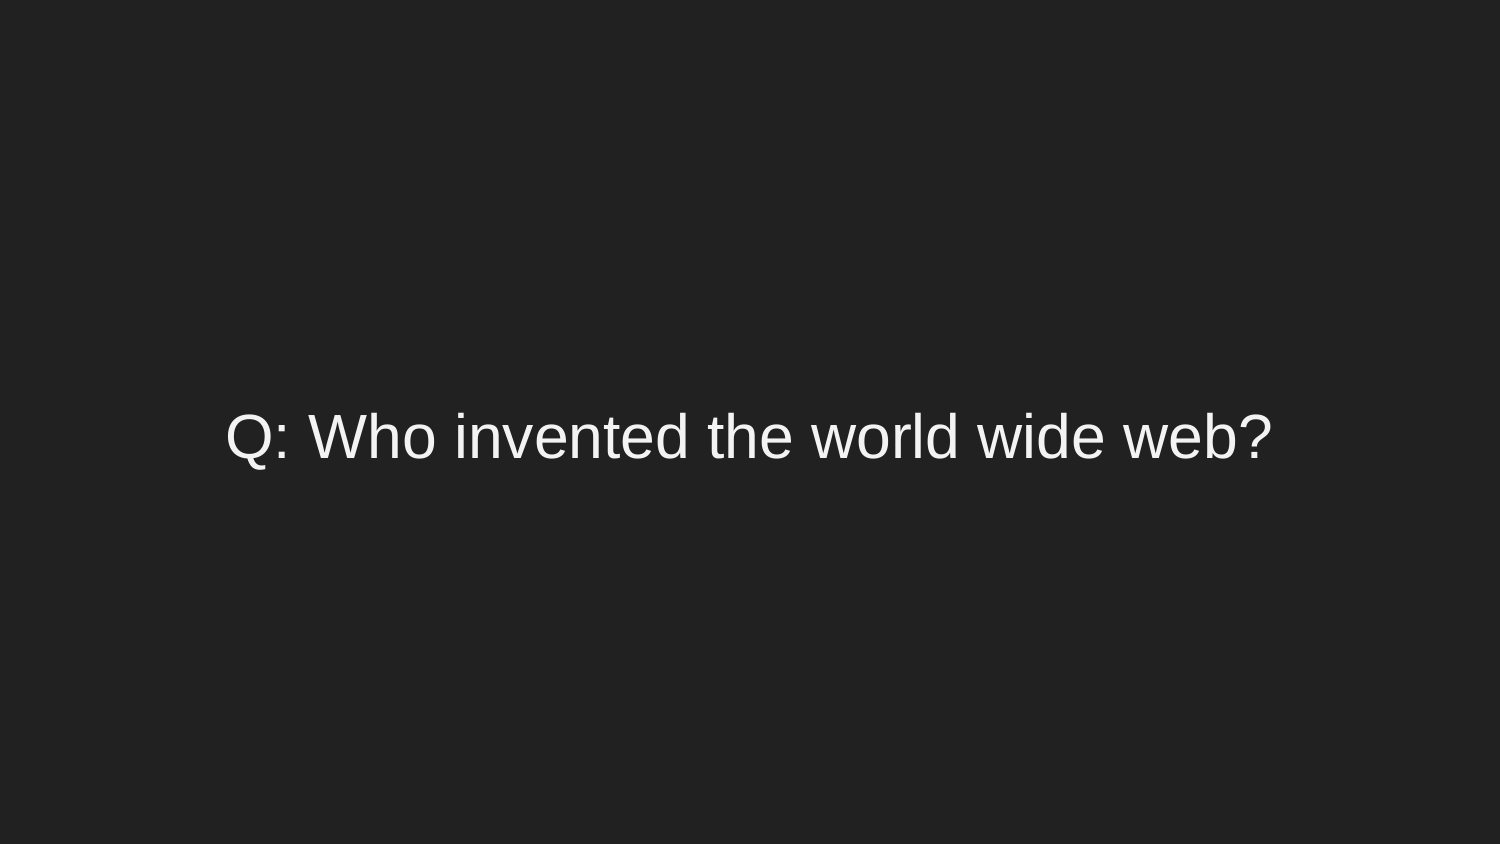

Q: Who invented the world wide web?